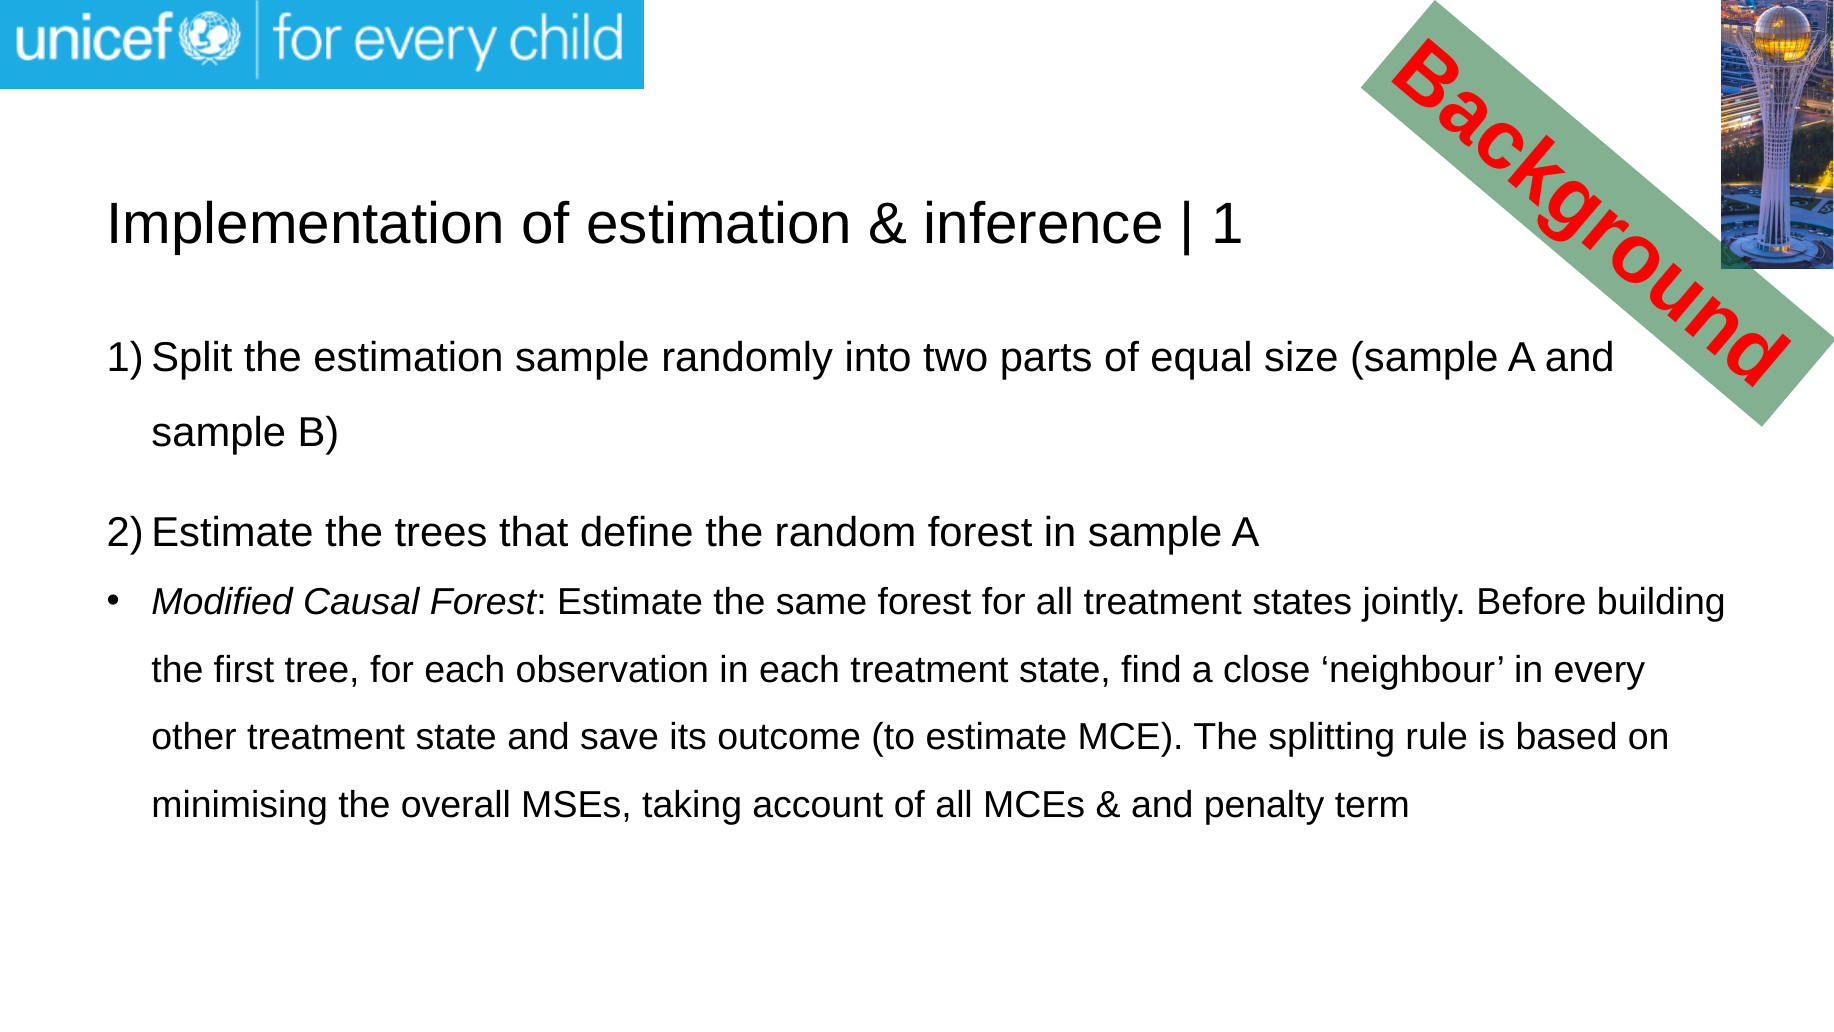

Background
# Implementation of estimation & inference | 1
1)	Split the estimation sample randomly into two parts of equal size (sample A and sample B)
2)	Estimate the trees that define the random forest in sample A
Modified Causal Forest: Estimate the same forest for all treatment states jointly. Before building the first tree, for each observation in each treatment state, find a close ‘neighbour’ in every other treatment state and save its outcome (to estimate MCE). The splitting rule is based on minimising the overall MSEs, taking account of all MCEs & and penalty term